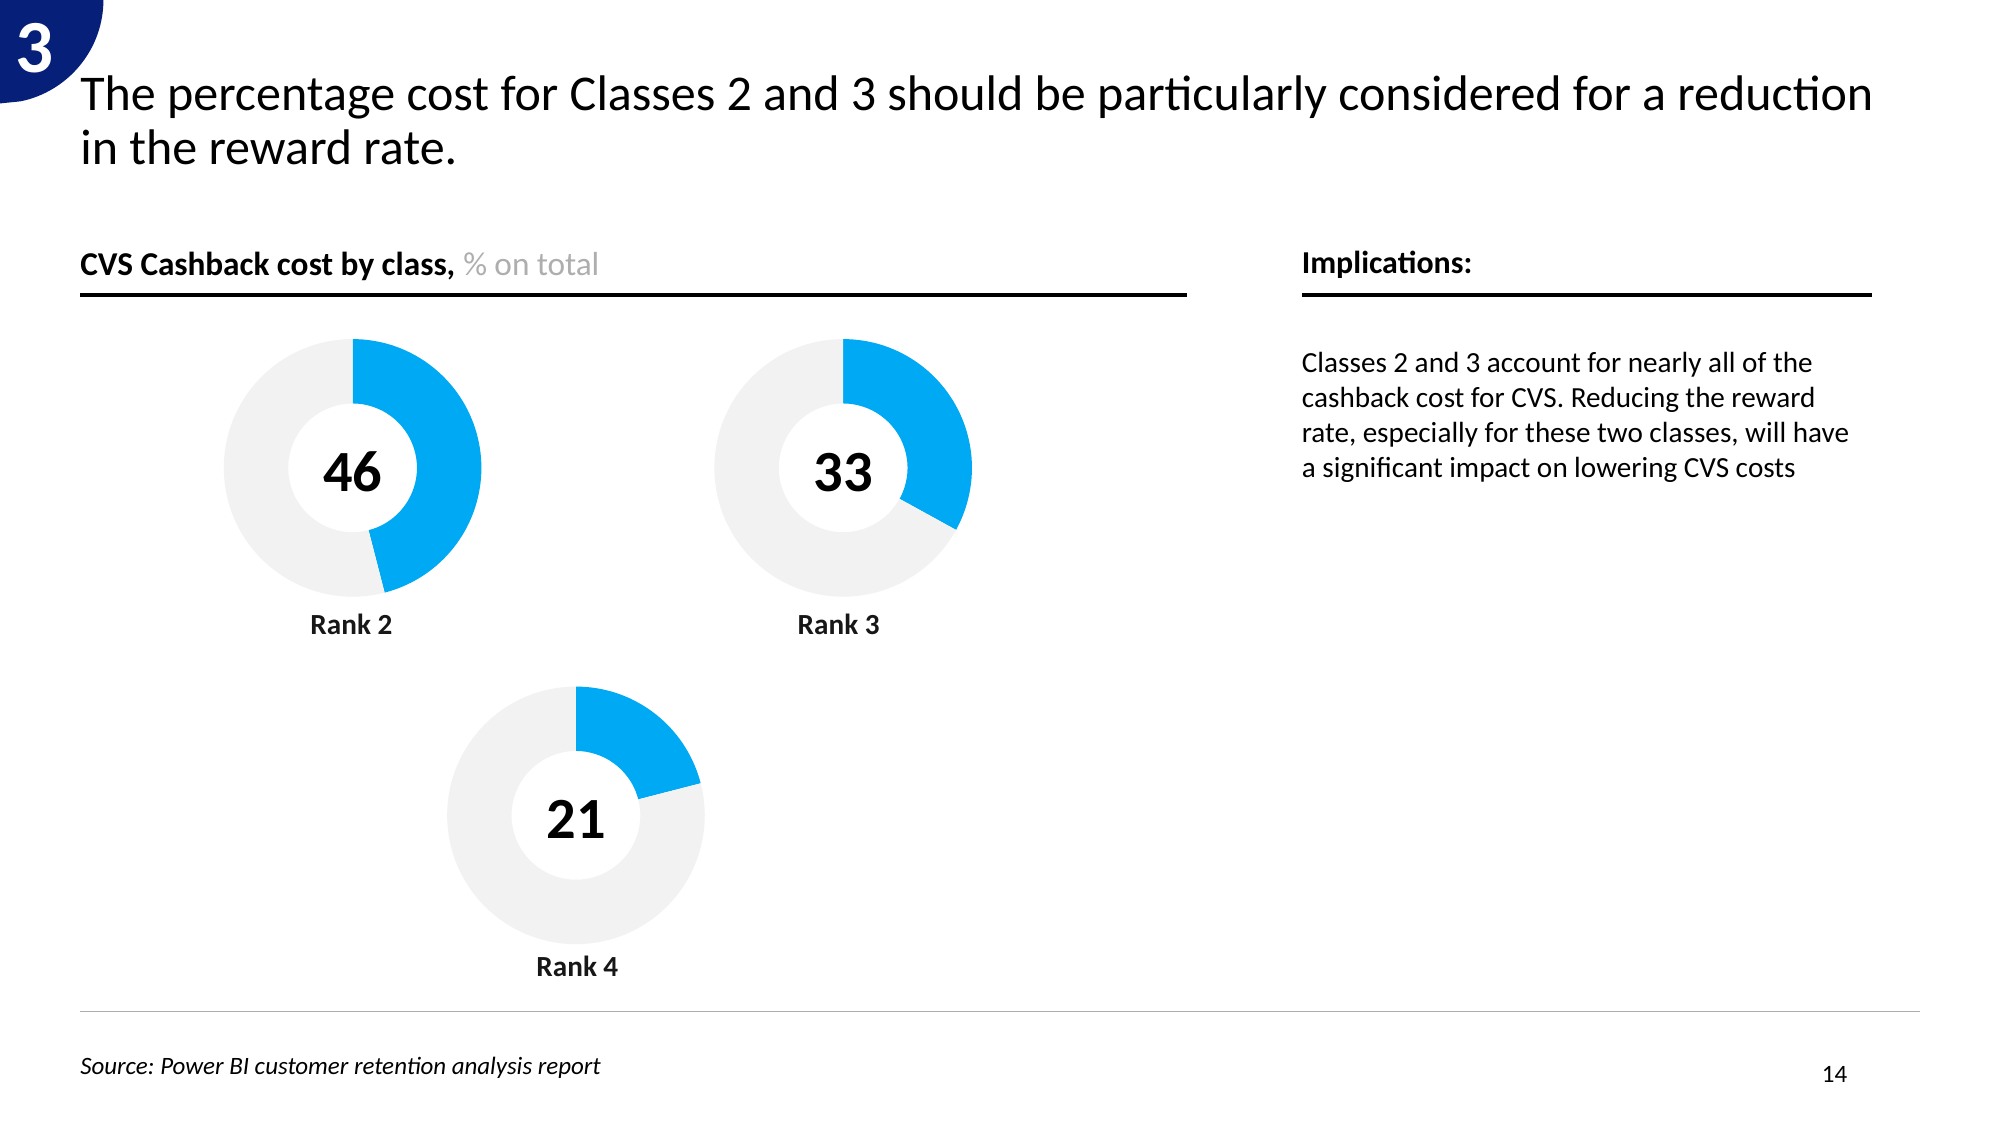

3
# The percentage cost for Classes 2 and 3 should be particularly considered for a reduction in the reward rate.
CVS Cashback cost by class, % on total
Implications:

### Chart

| Category | Sales |
|---|---|
| Cost | 33.0 |
| Remaining | 67.0 |
33

### Chart

| Category | Sales |
|---|---|
| Cost | 46.0 |
| Remaining | 54.0 |
46
Classes 2 and 3 account for nearly all of the cashback cost for CVS. Reducing the reward rate, especially for these two classes, will have a significant impact on lowering CVS costs
| Rank 2 | Rank 3 |
| --- | --- |

### Chart

| Category | Sales |
|---|---|
| Cost | 21.0 |
| Remaining | 79.0 |
21
| Rank 4 |
| --- |
14